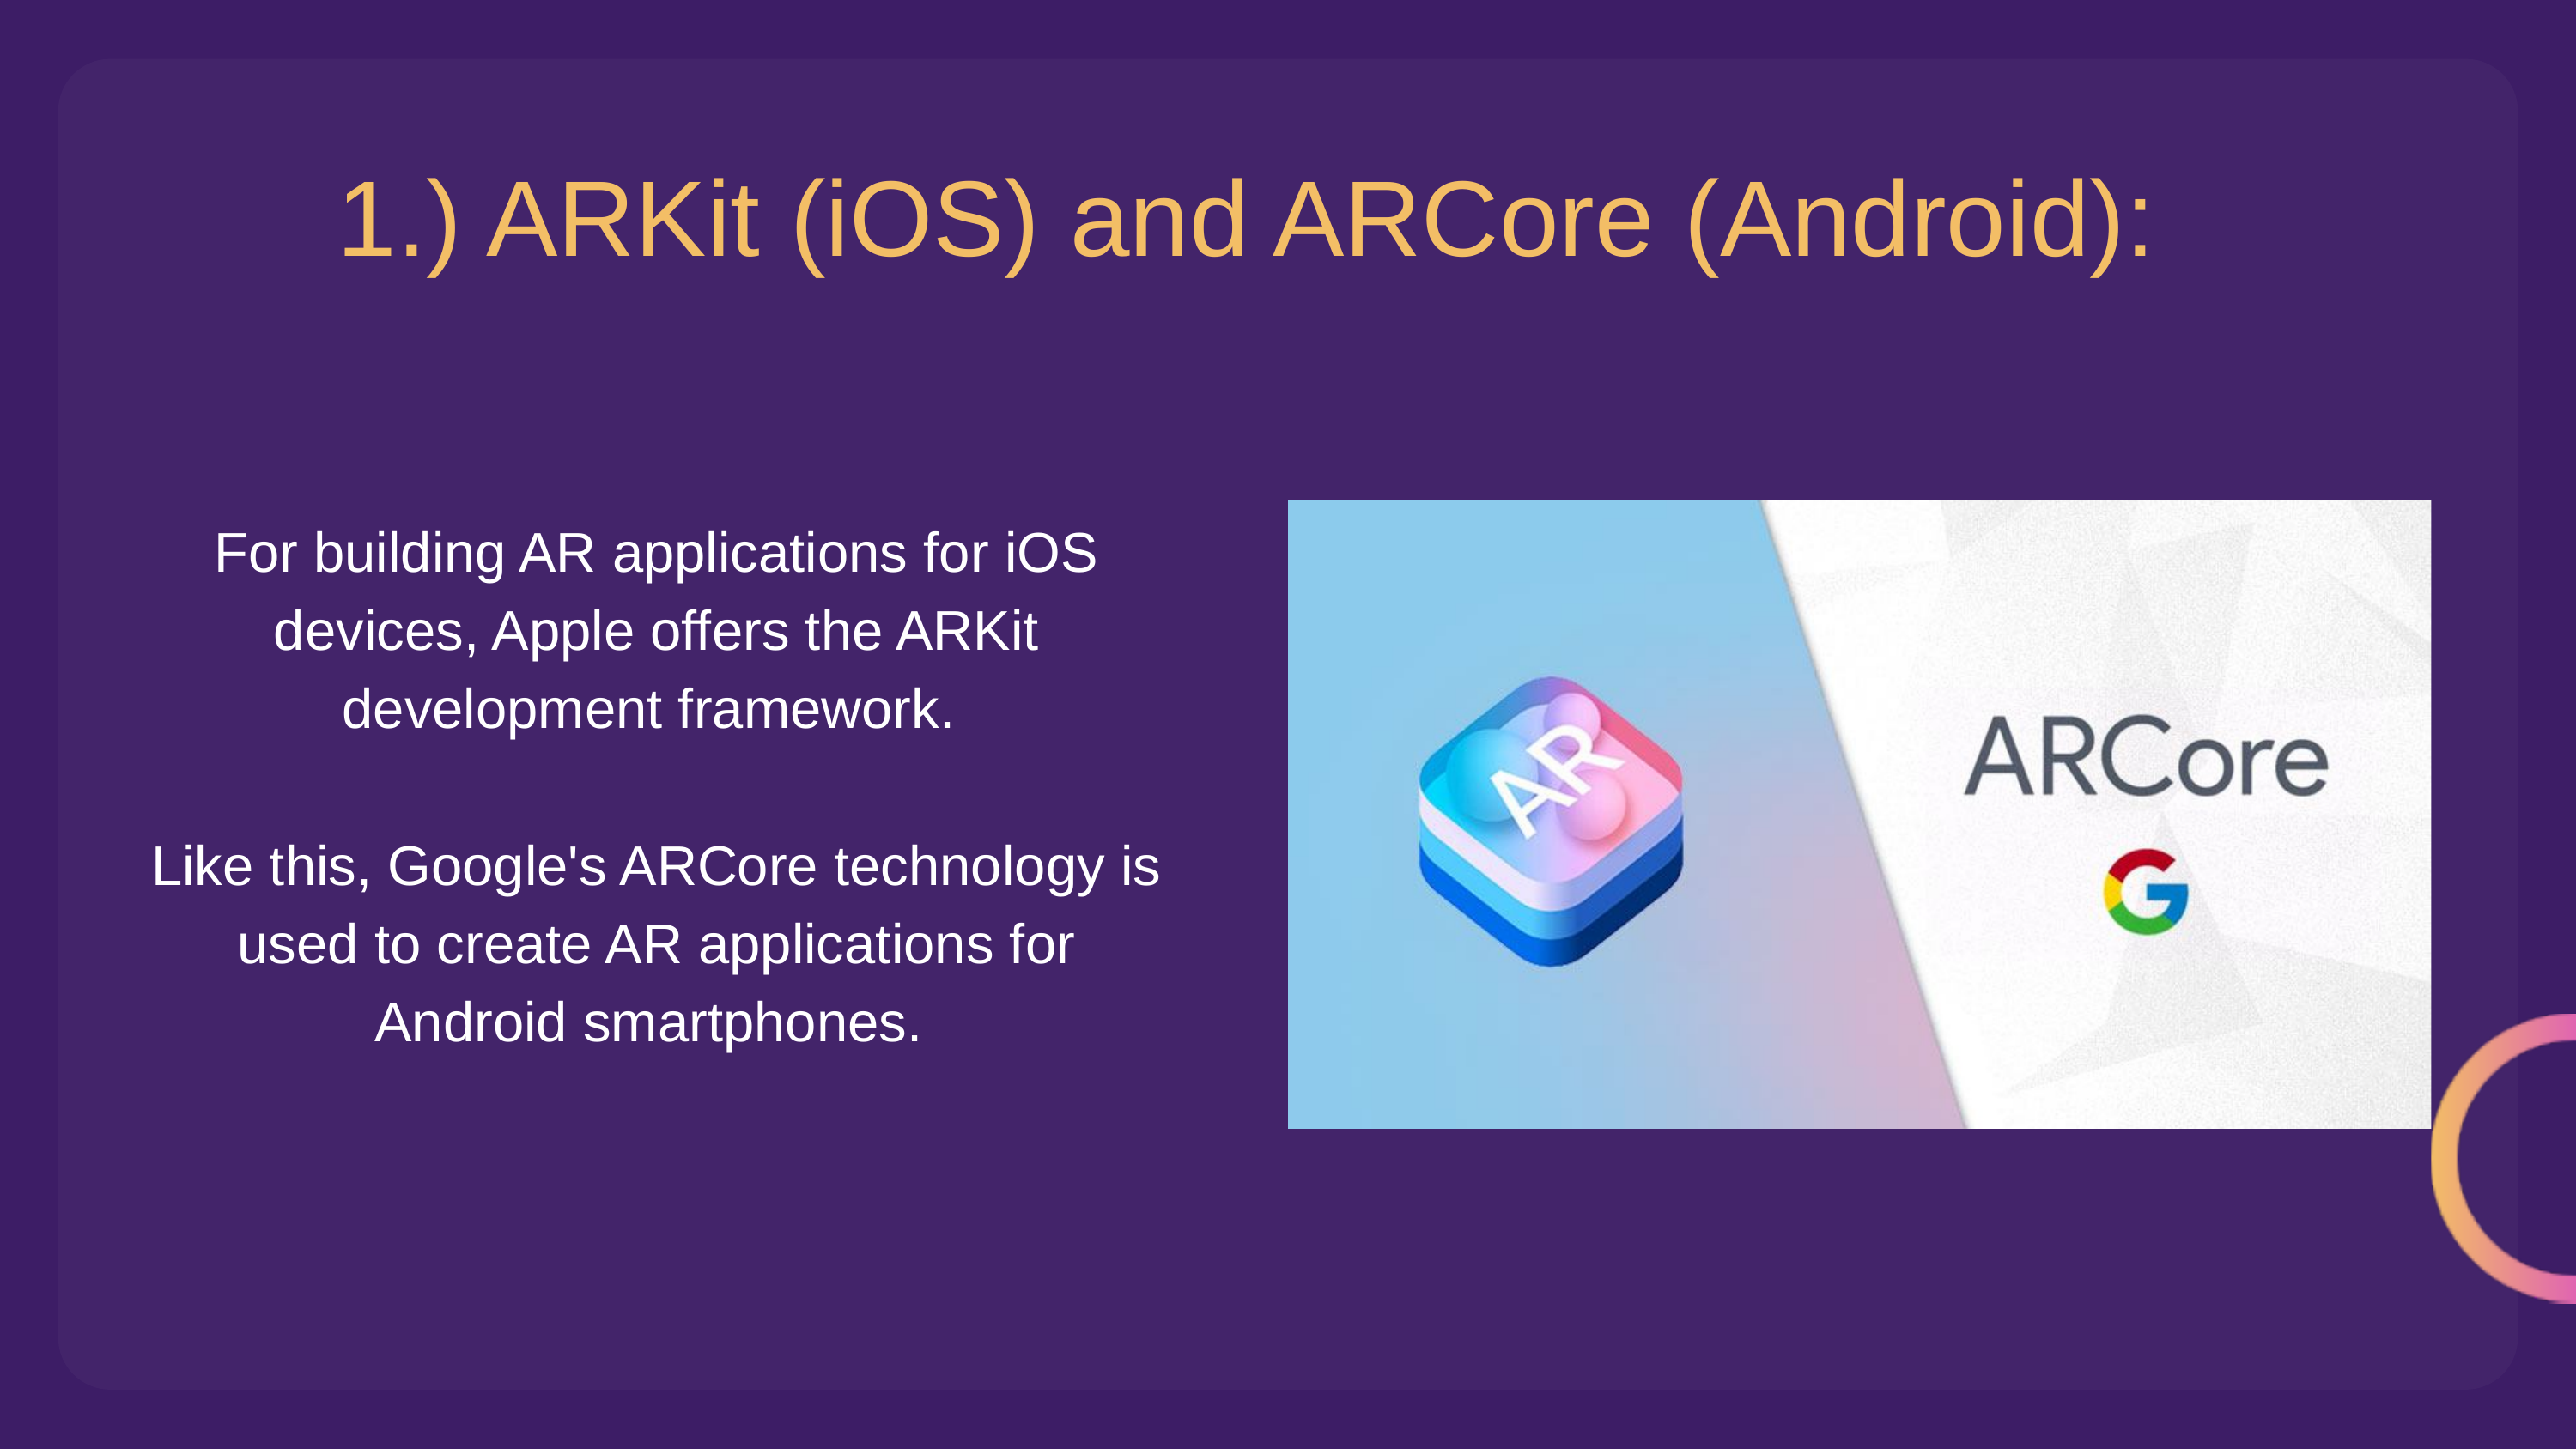

1.) ARKit (iOS) and ARCore (Android):

For building AR applications for iOS devices, Apple offers the ARKit development framework.

Like this, Google's ARCore technology is used to create AR applications for Android smartphones.